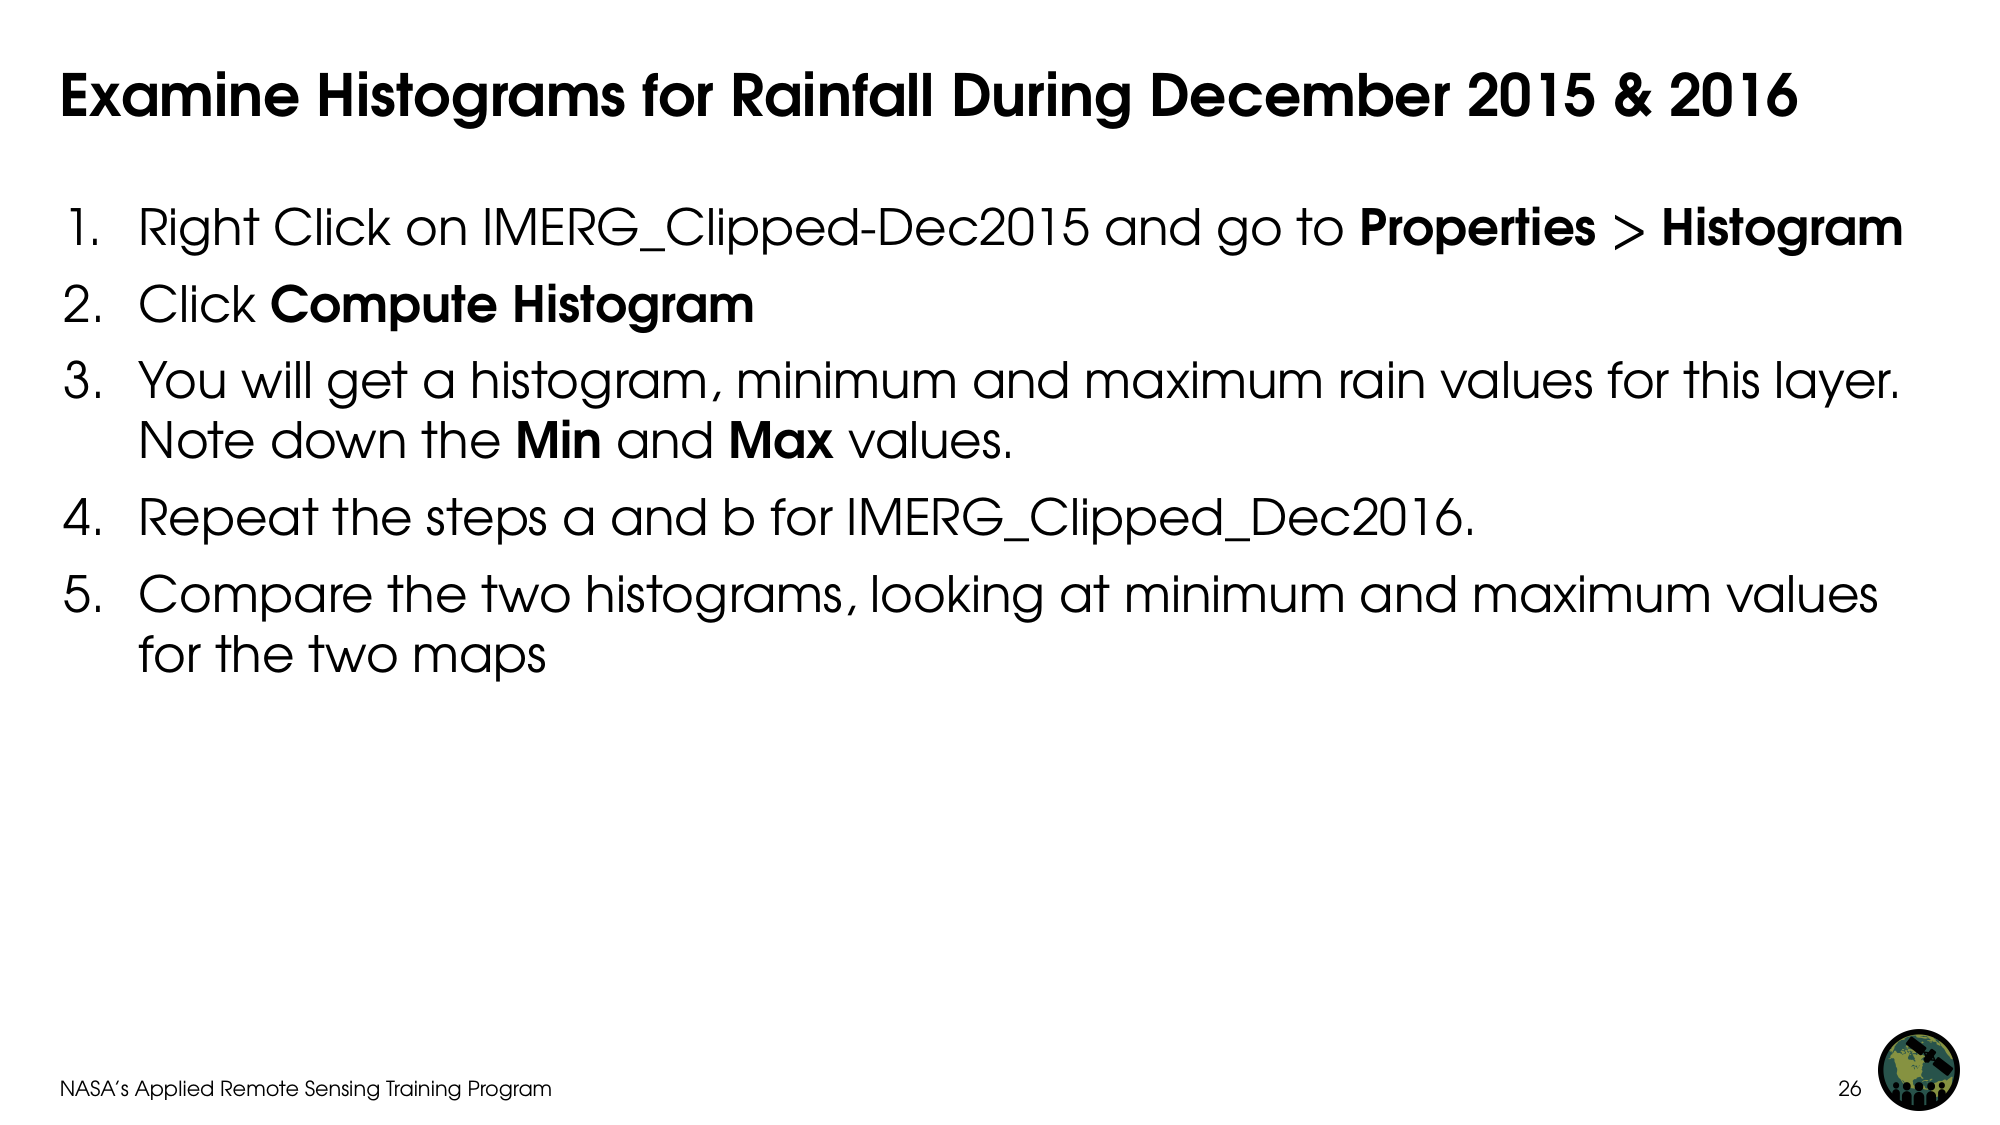

# Examine Histograms for Rainfall During December 2015 & 2016
Right Click on IMERG_Clipped-Dec2015 and go to Properties > Histogram
Click Compute Histogram
You will get a histogram, minimum and maximum rain values for this layer. Note down the Min and Max values.
Repeat the steps a and b for IMERG_Clipped_Dec2016.
Compare the two histograms, looking at minimum and maximum values for the two maps